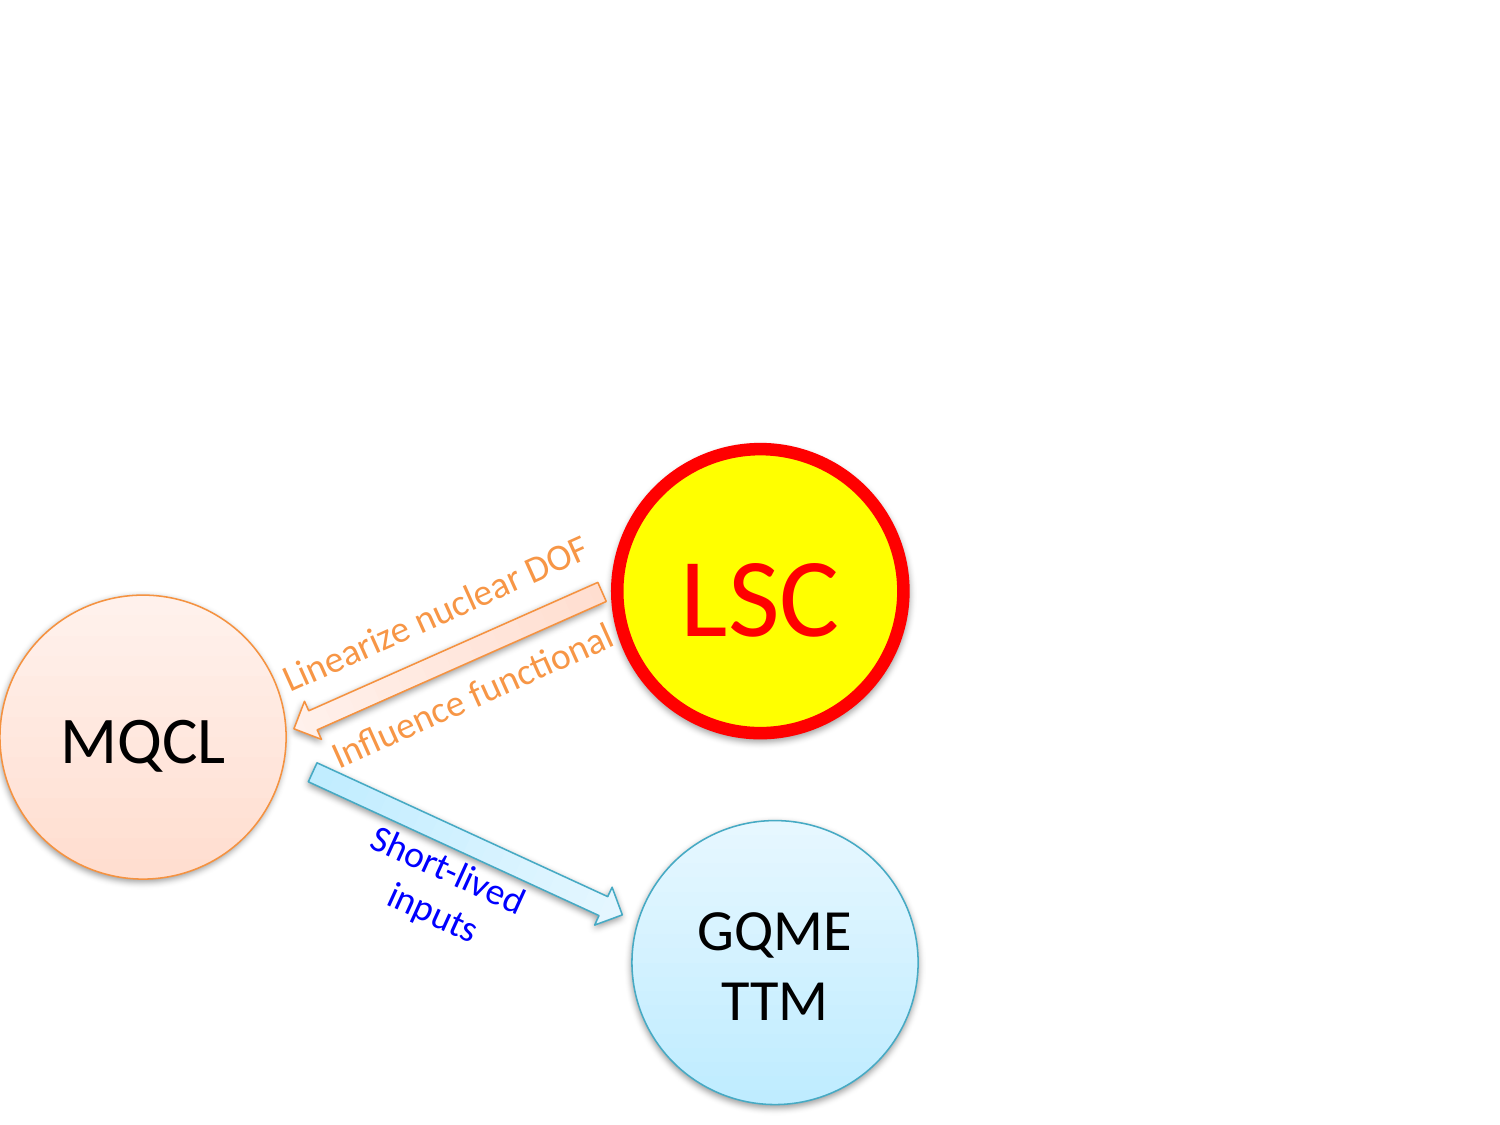

LSC

Linearize nuclear DOF

Influence functional

Short-lived
inputs
MQCL
GQME
TTM